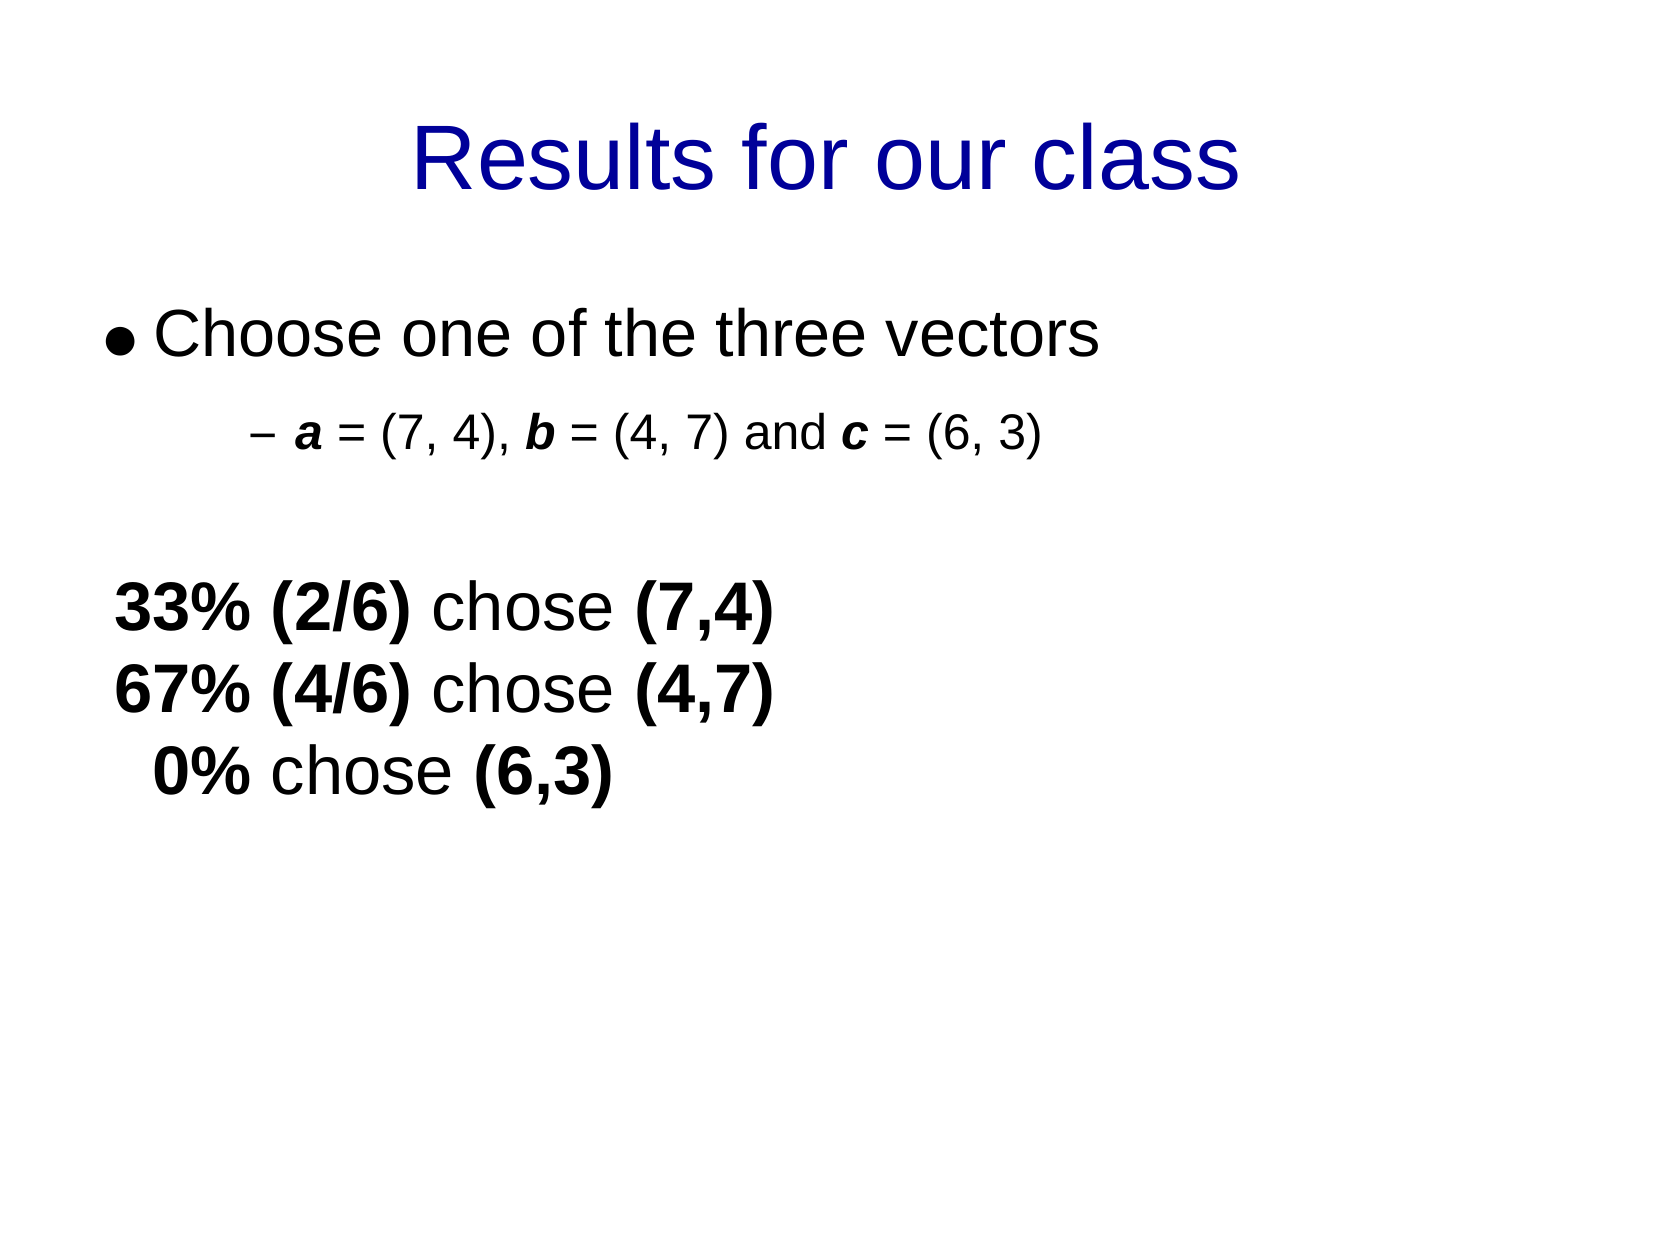

Results for our class
Choose one of the three vectors
a = (7, 4), b = (4, 7) and c = (6, 3)

33% (2/6) chose (7,4)
67% (4/6) chose (4,7)
  0% chose (6,3)